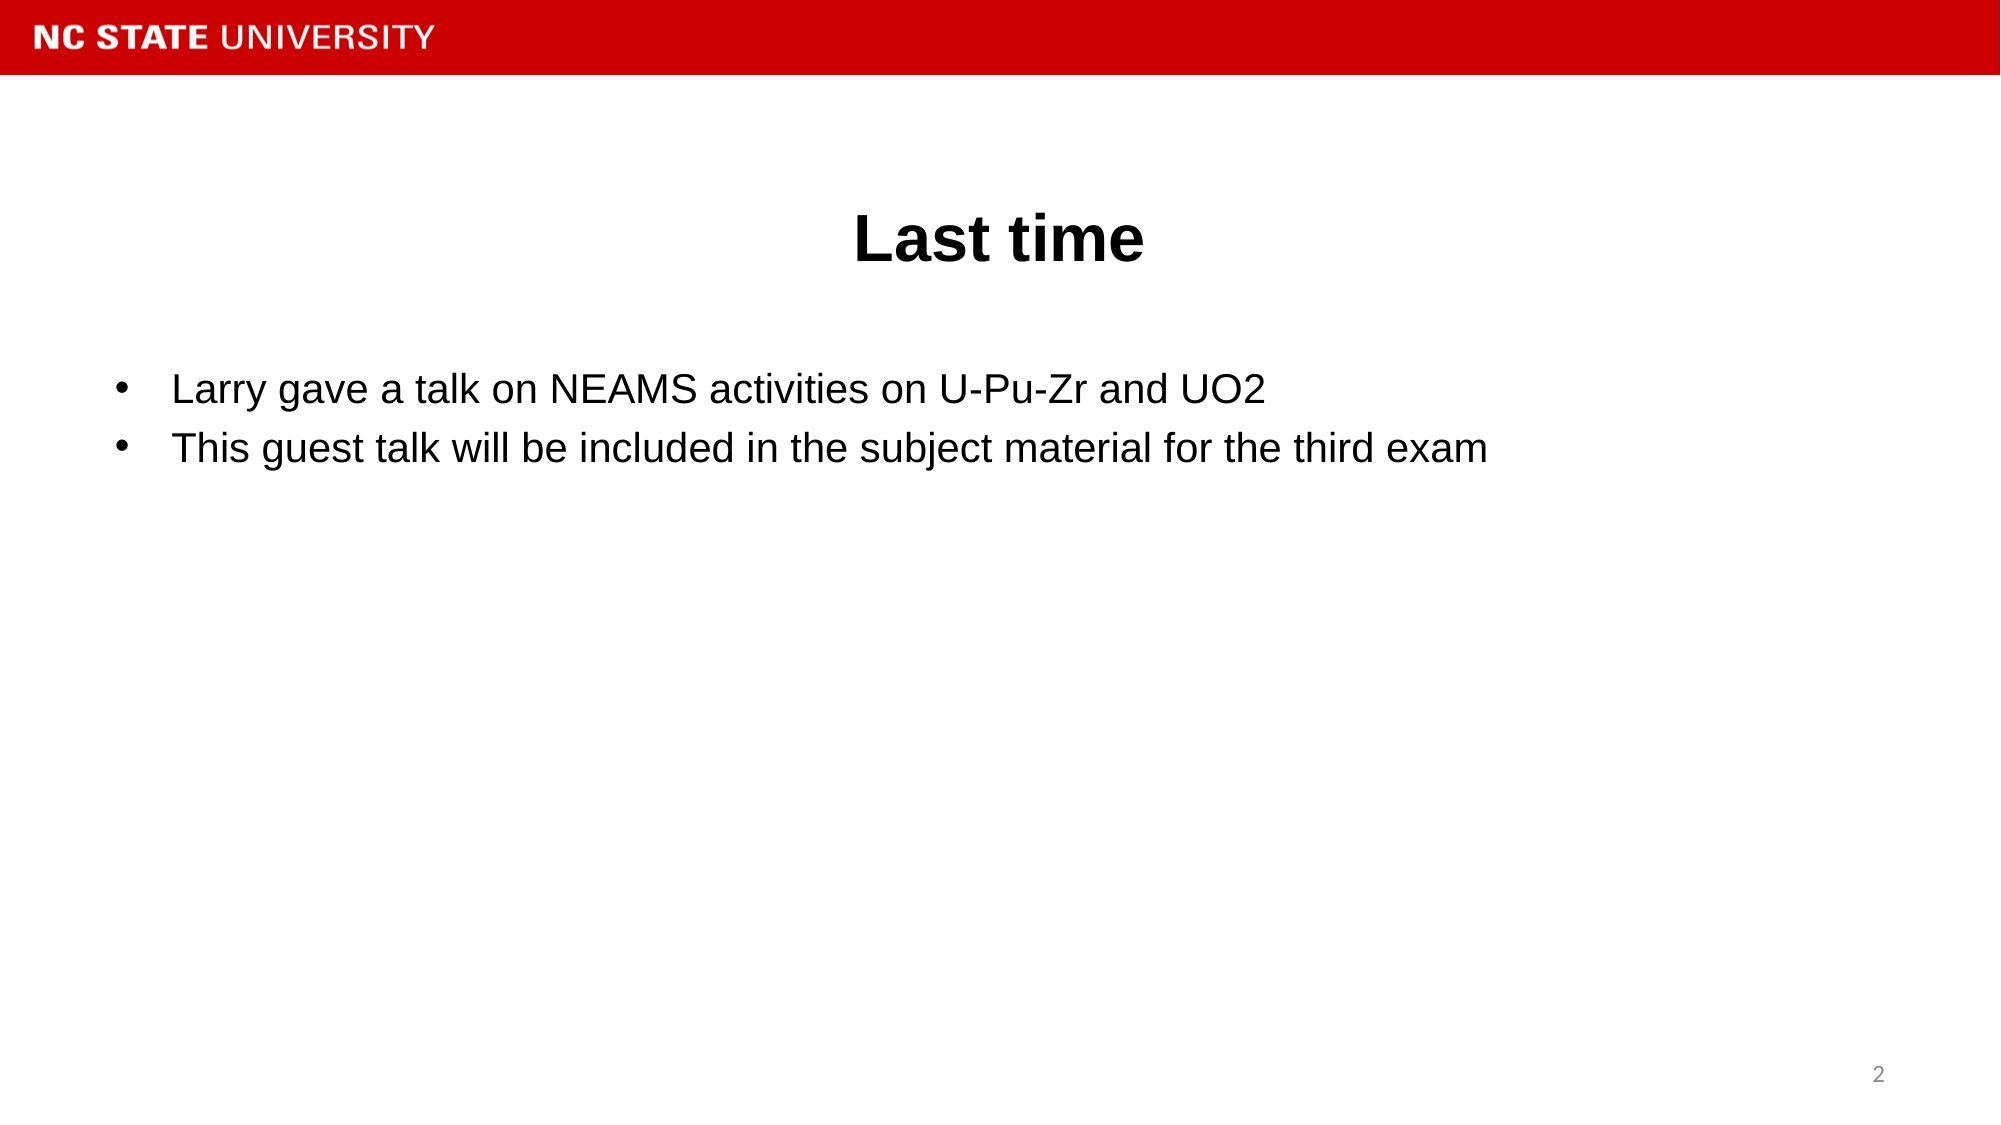

# Last time
Larry gave a talk on NEAMS activities on U-Pu-Zr and UO2
This guest talk will be included in the subject material for the third exam

2